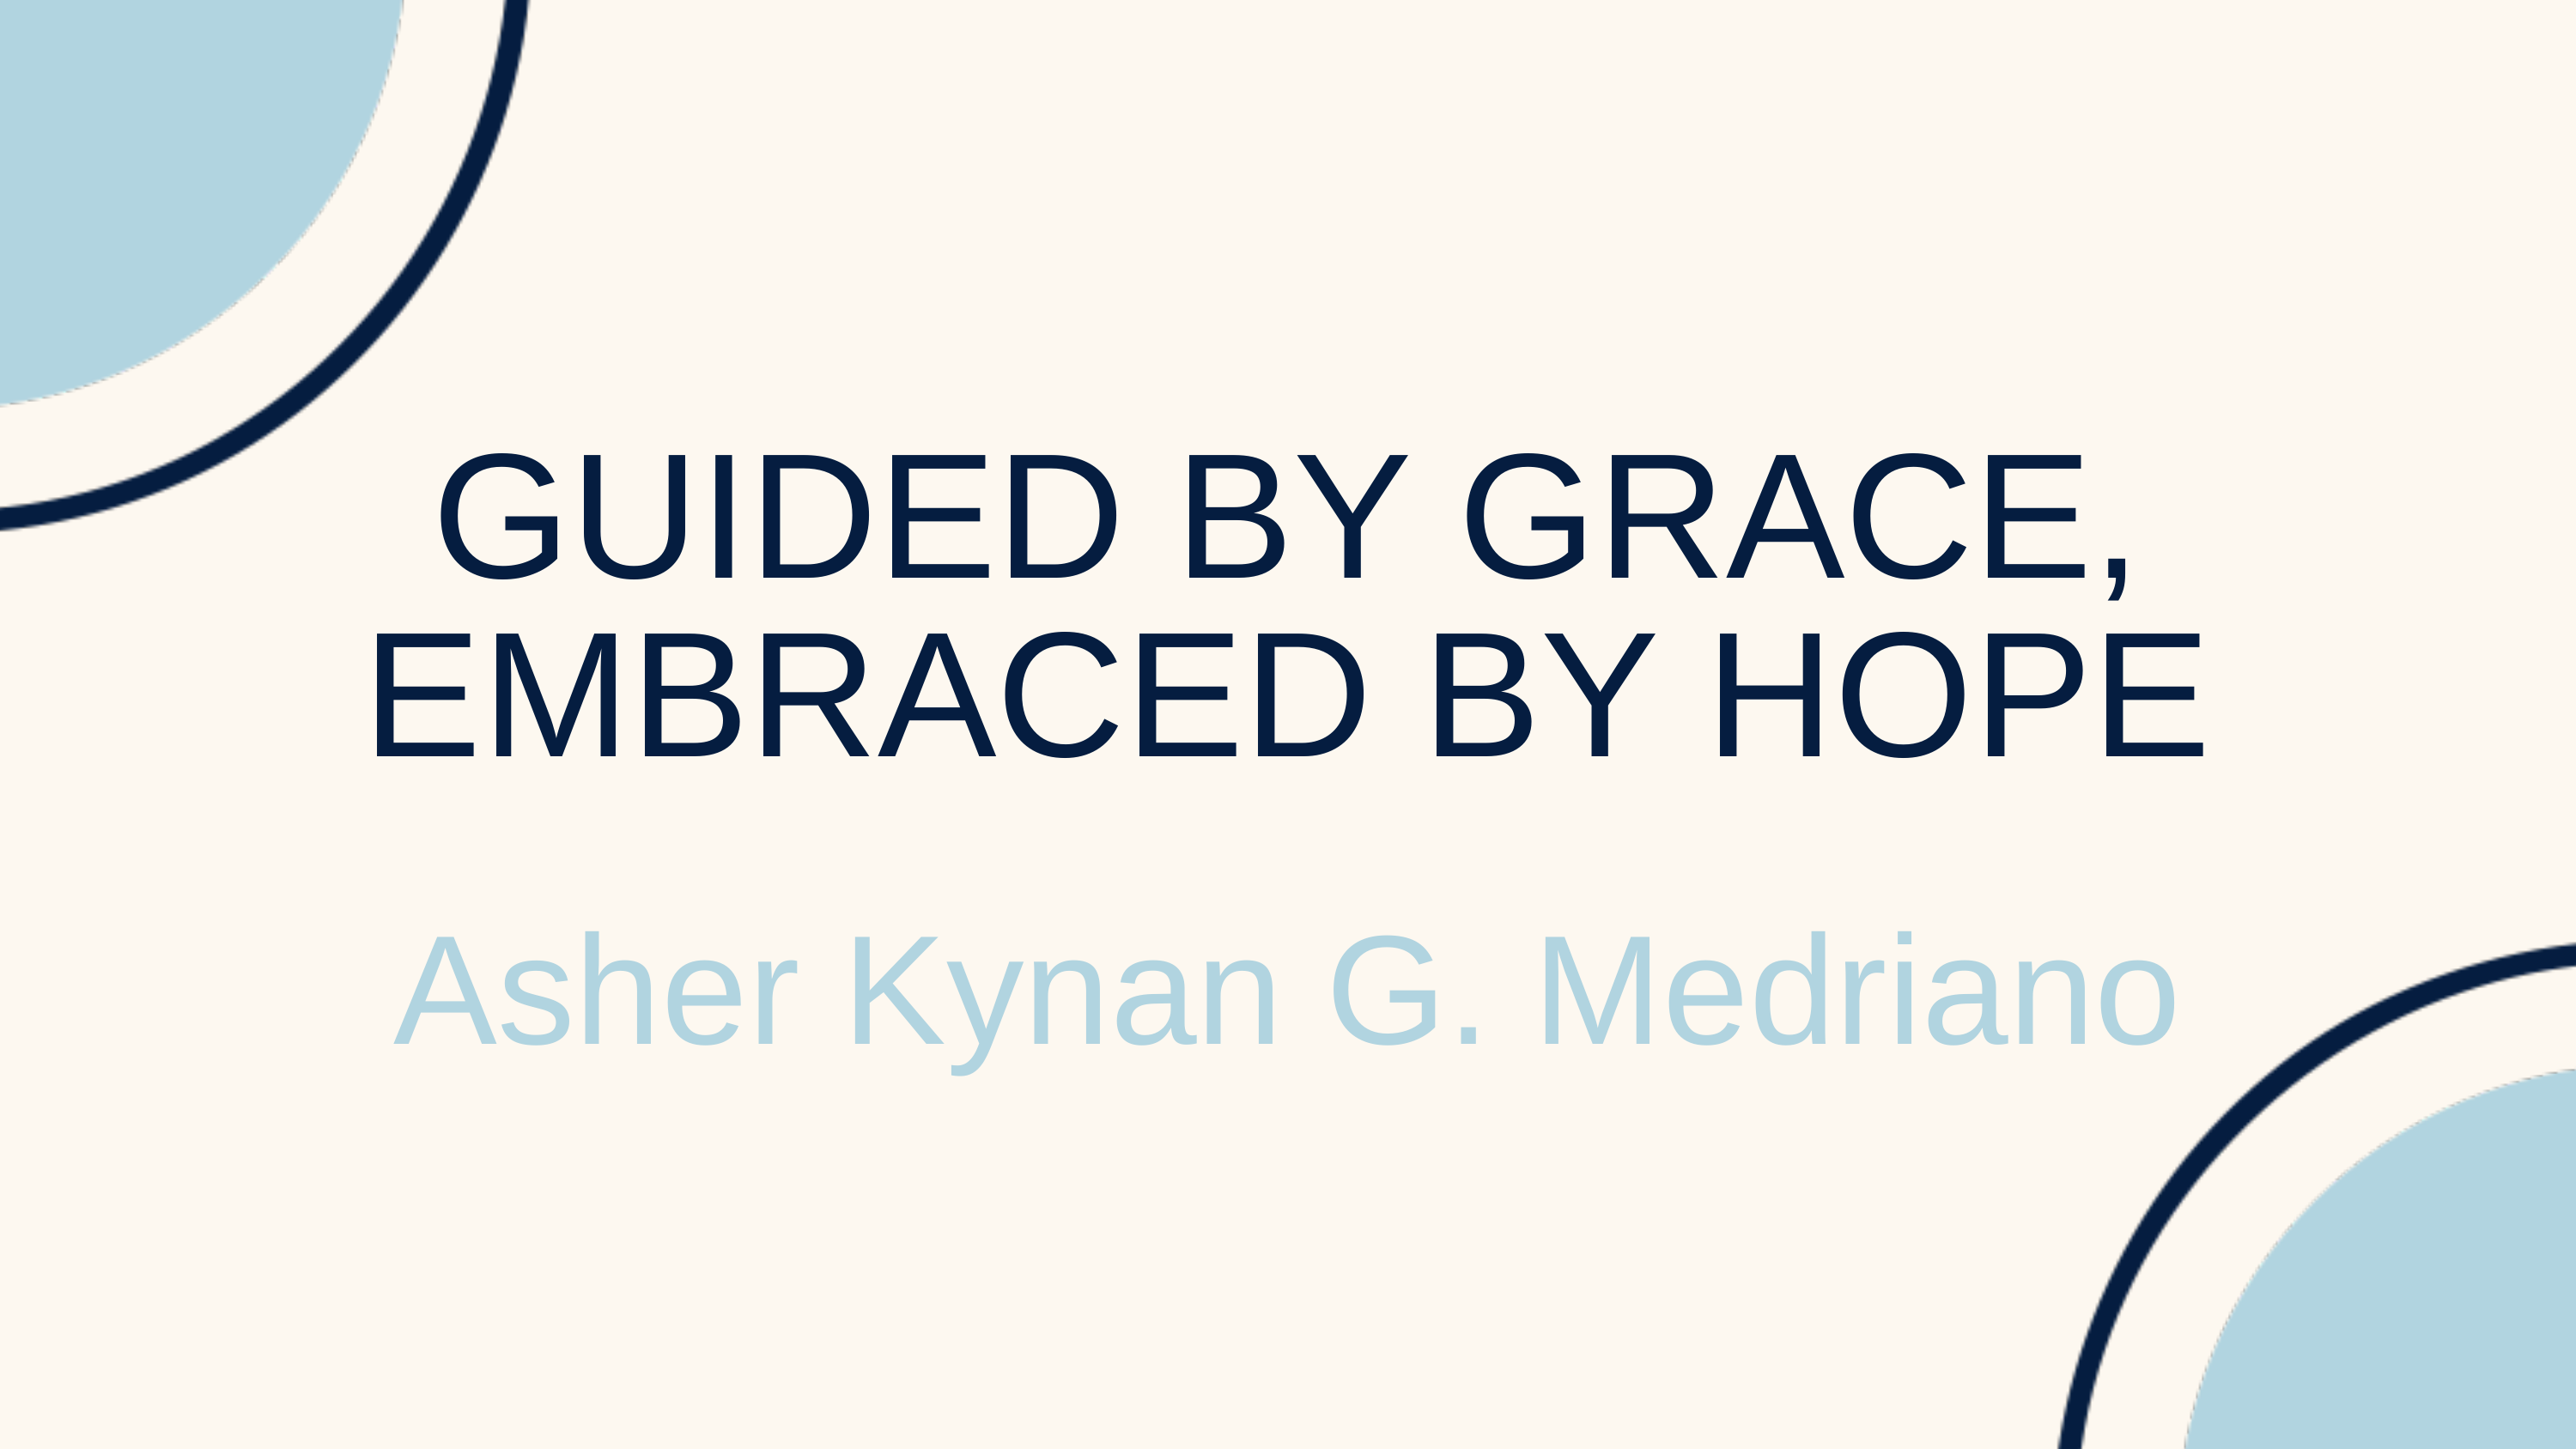

GUIDED BY GRACE, EMBRACED BY HOPE
Asher Kynan G. Medriano